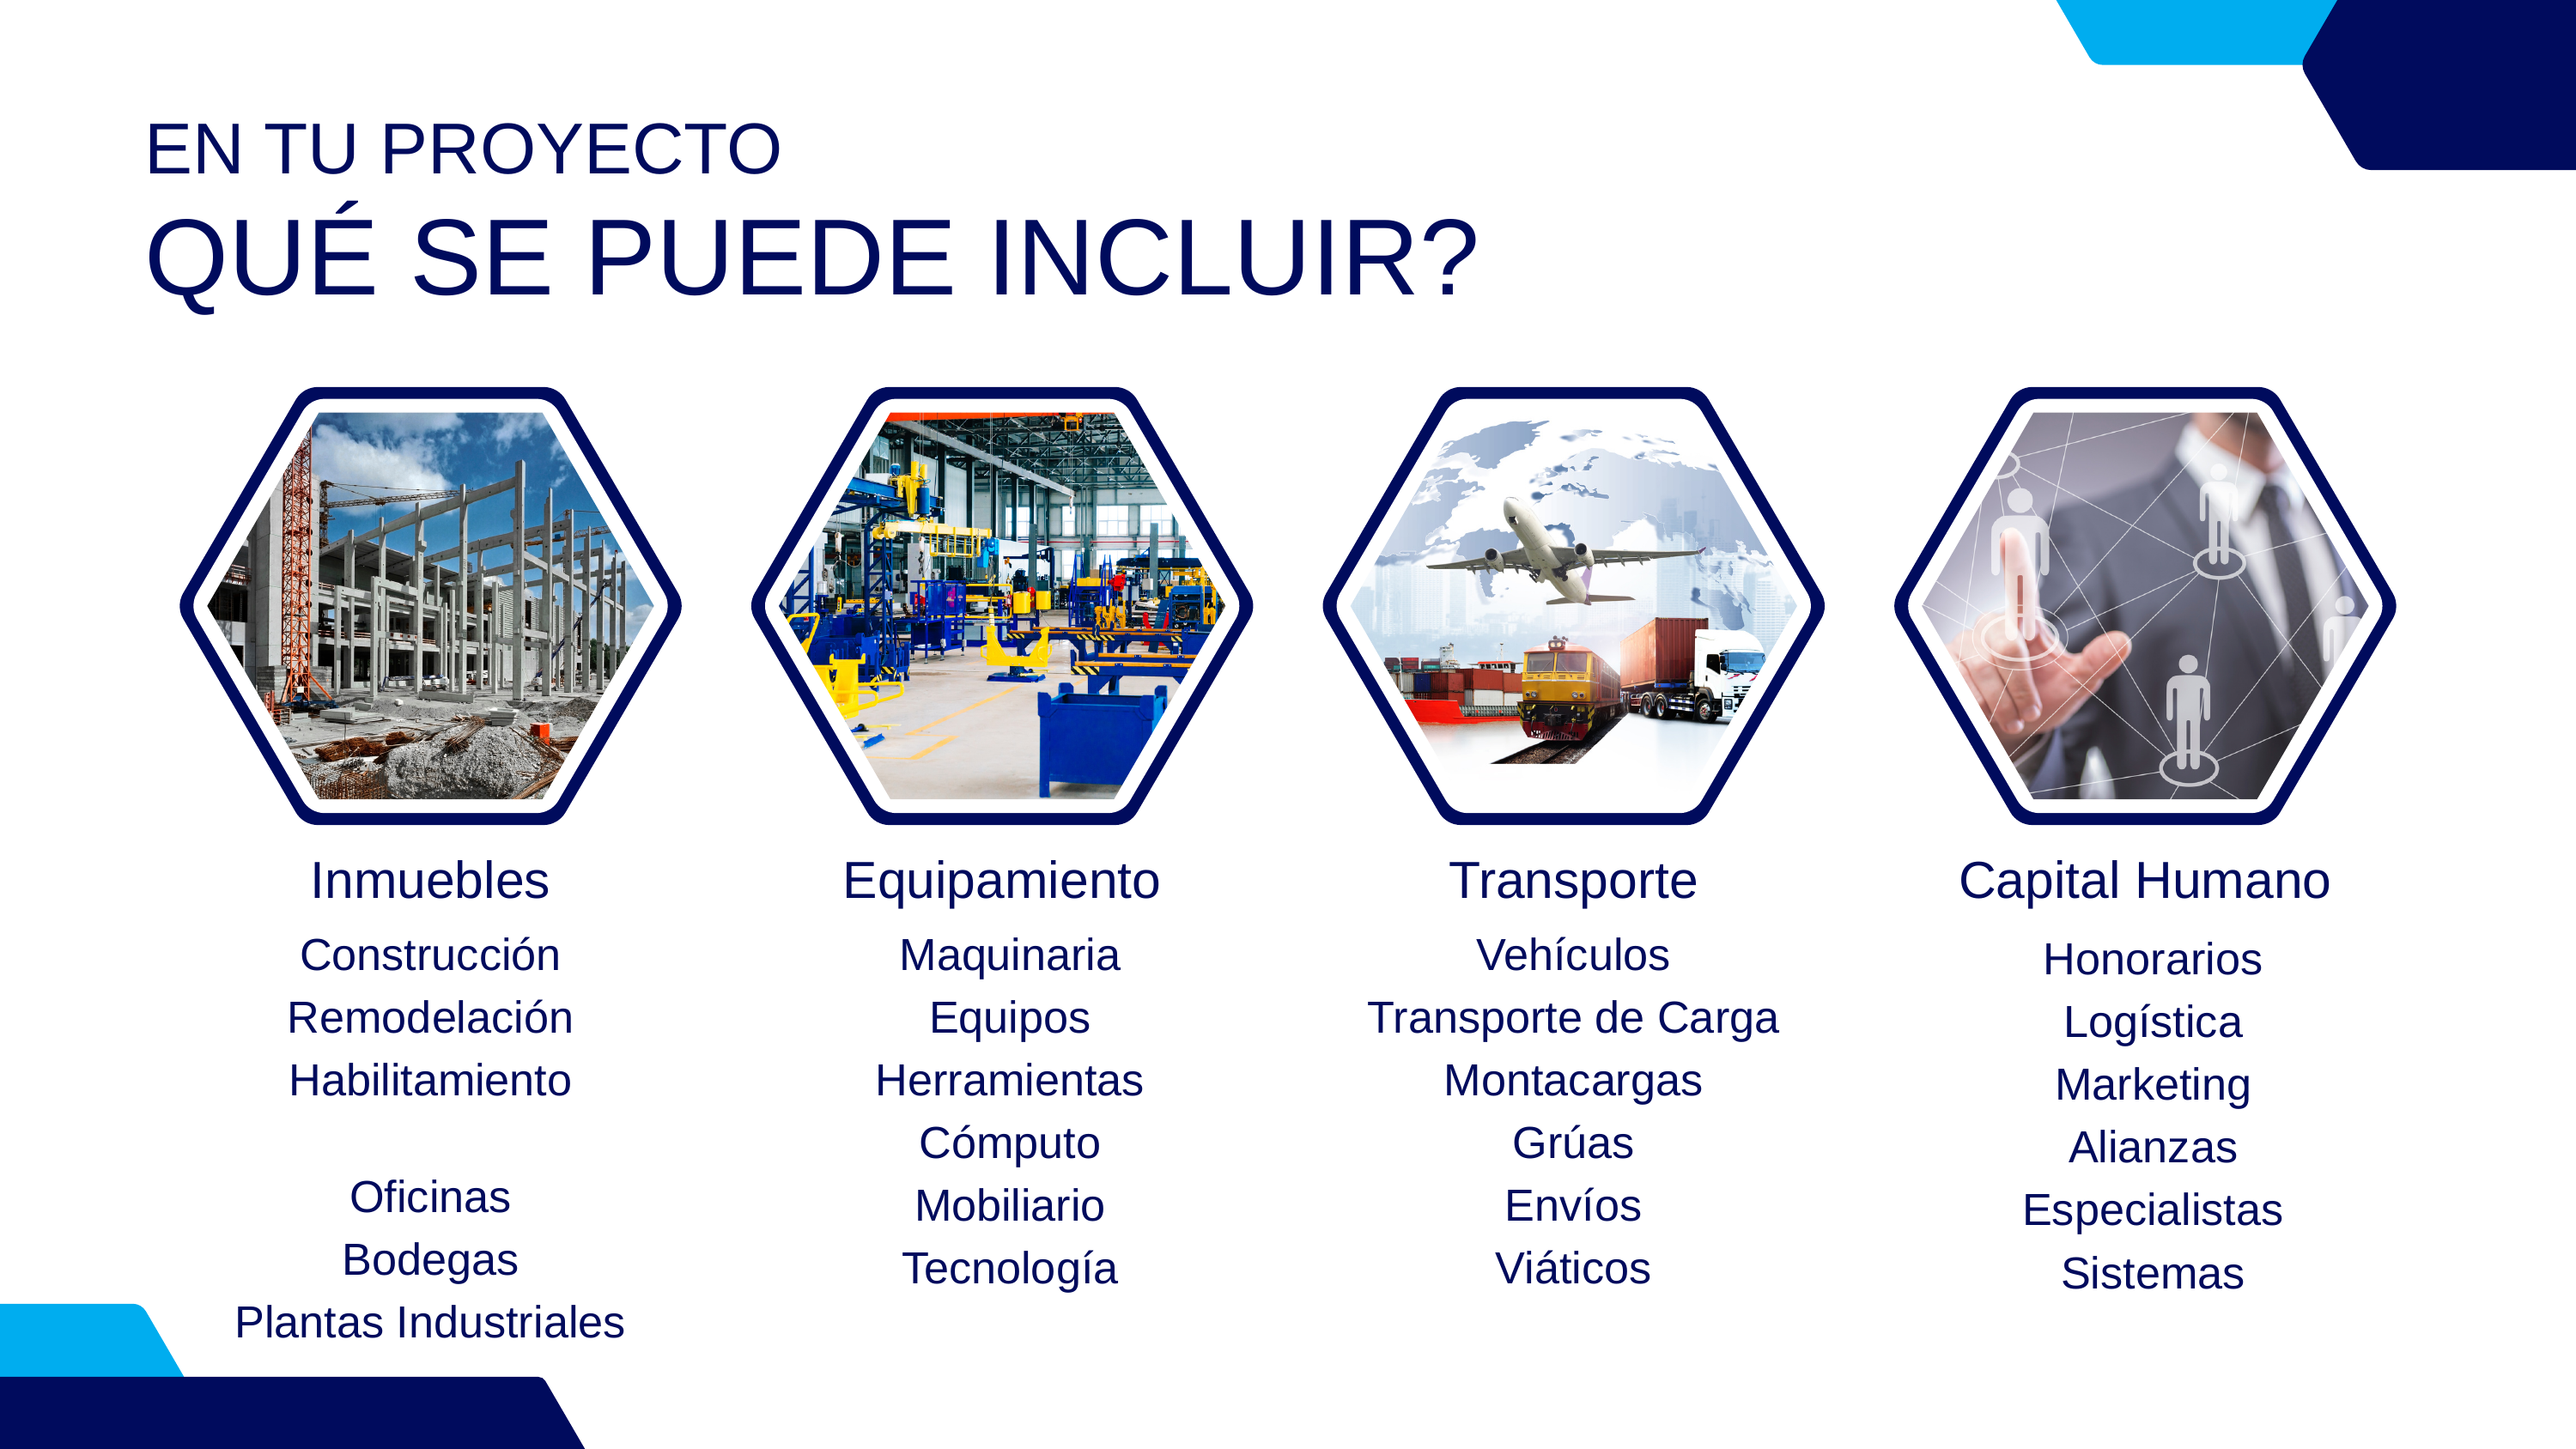

EN TU PROYECTO
QUÉ SE PUEDE INCLUIR?

Inmuebles
Construcción
Remodelación
Habilitamiento
Oficinas
Bodegas
Plantas Industriales

Equipamiento
Maquinaria
Equipos
Herramientas
Cómputo
Mobiliario
Tecnología

Transporte
Vehículos
Transporte de Carga
Montacargas
Grúas
Envíos
Viáticos

Capital Humano
Honorarios
Logística
Marketing
Alianzas
Especialistas
Sistemas